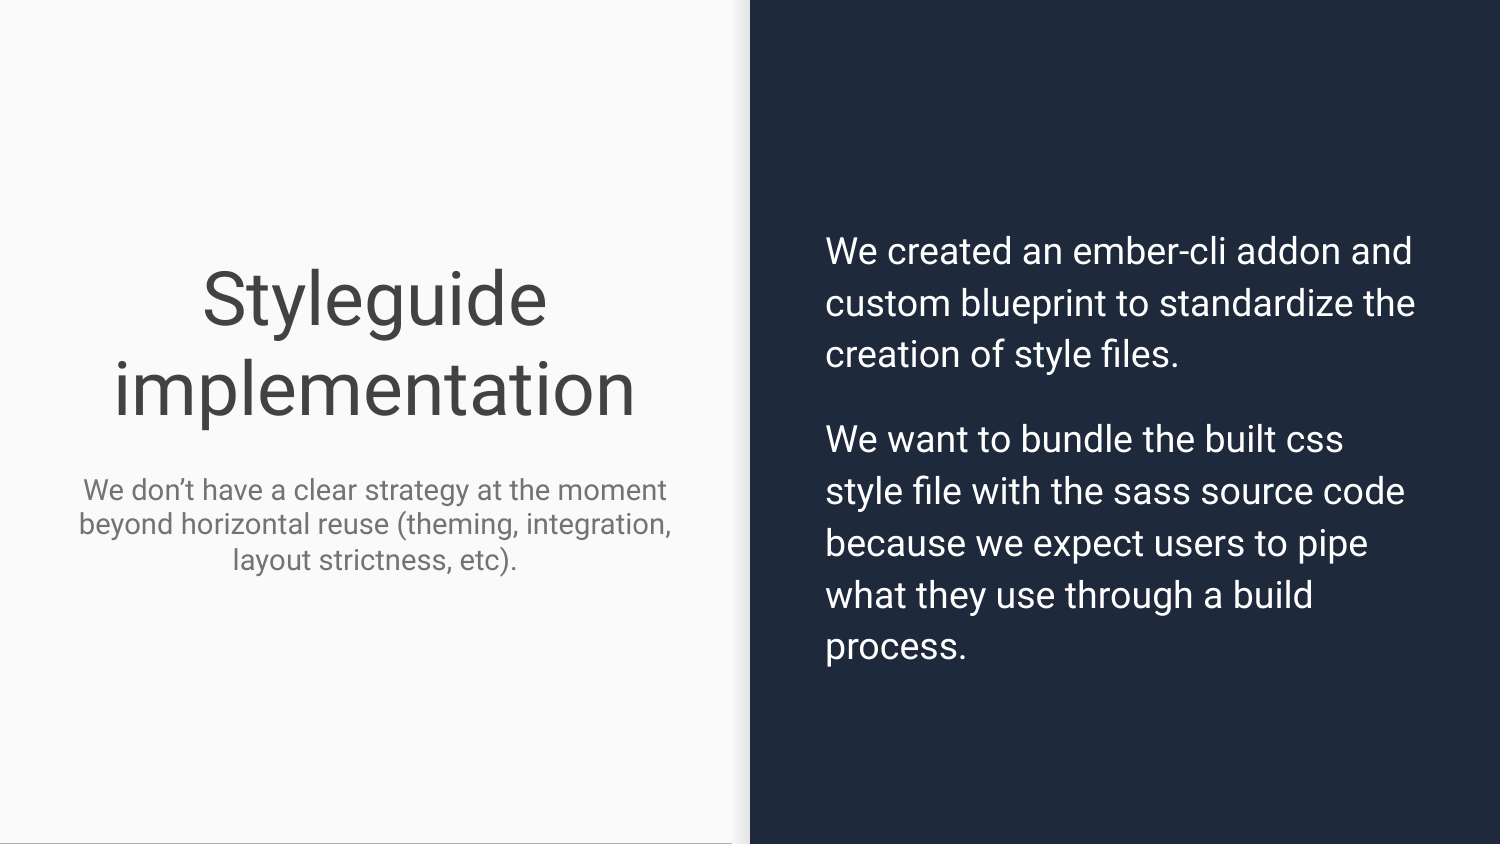

We created an ember-cli addon and custom blueprint to standardize the creation of style files.
We want to bundle the built css style file with the sass source code because we expect users to pipe what they use through a build process.
# Styleguide implementation
We don’t have a clear strategy at the moment beyond horizontal reuse (theming, integration, layout strictness, etc).